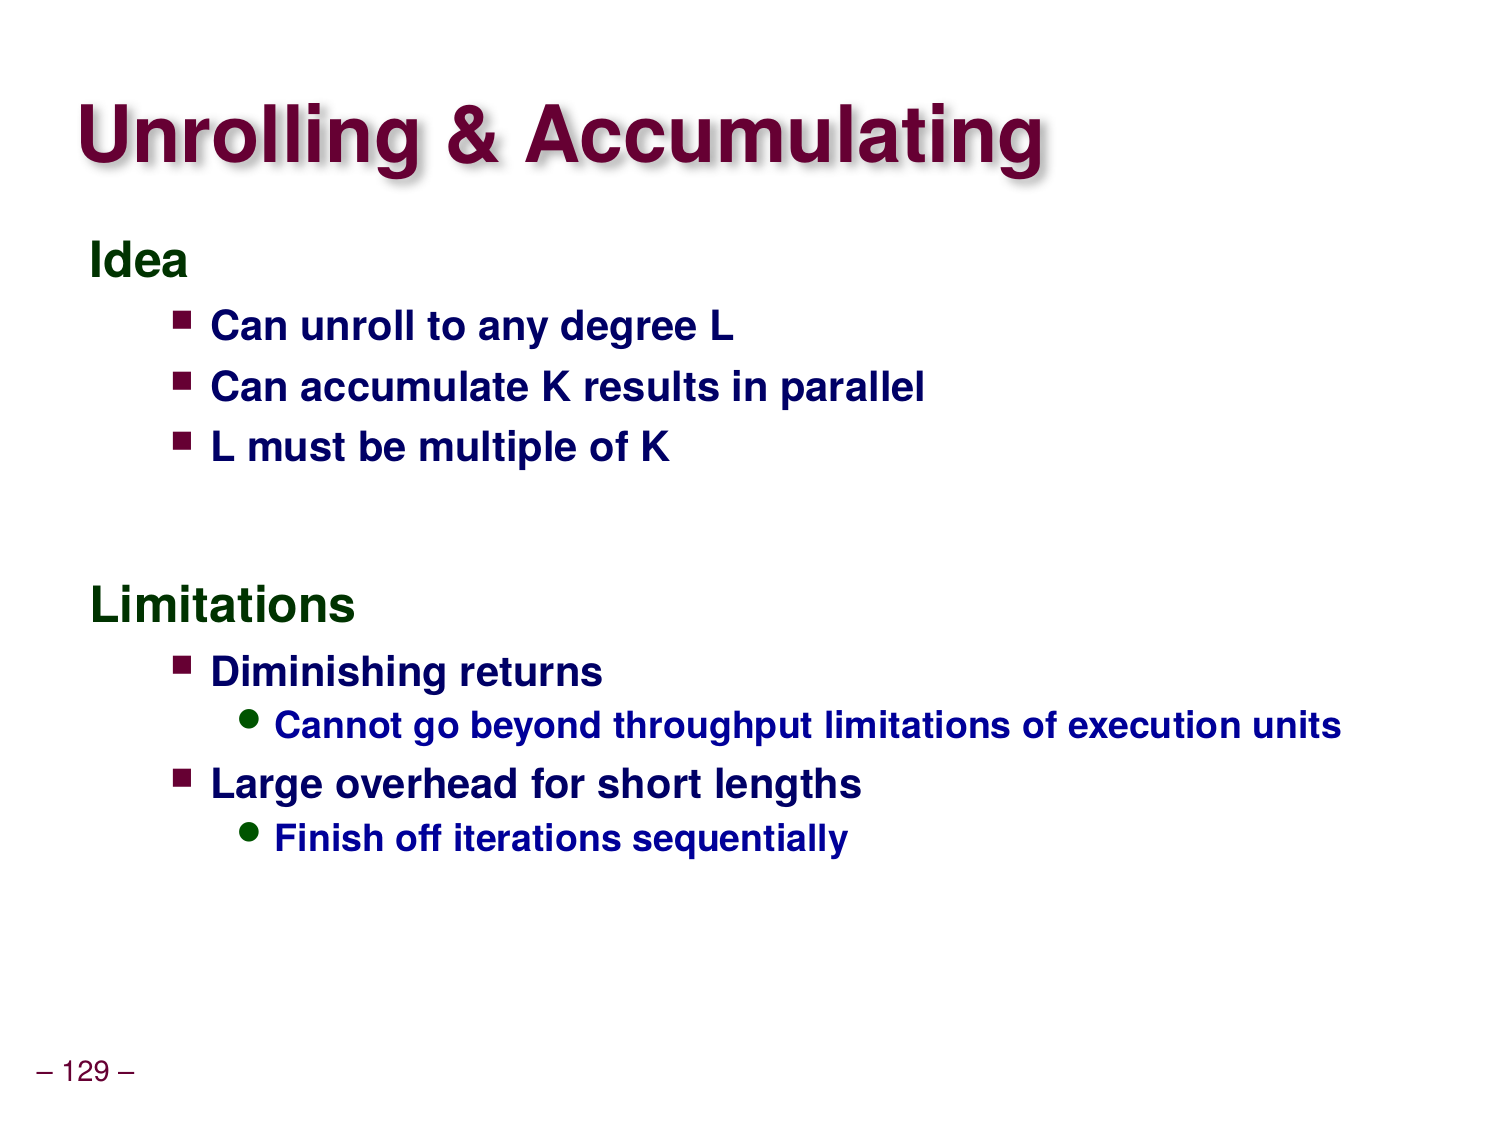

# Unrolling & Accumulating
Idea
Can unroll to any degree L
Can accumulate K results in parallel
L must be multiple of K

Limitations
Diminishing returns
Cannot go beyond throughput limitations of execution units
Large overhead for short lengths
Finish off iterations sequentially